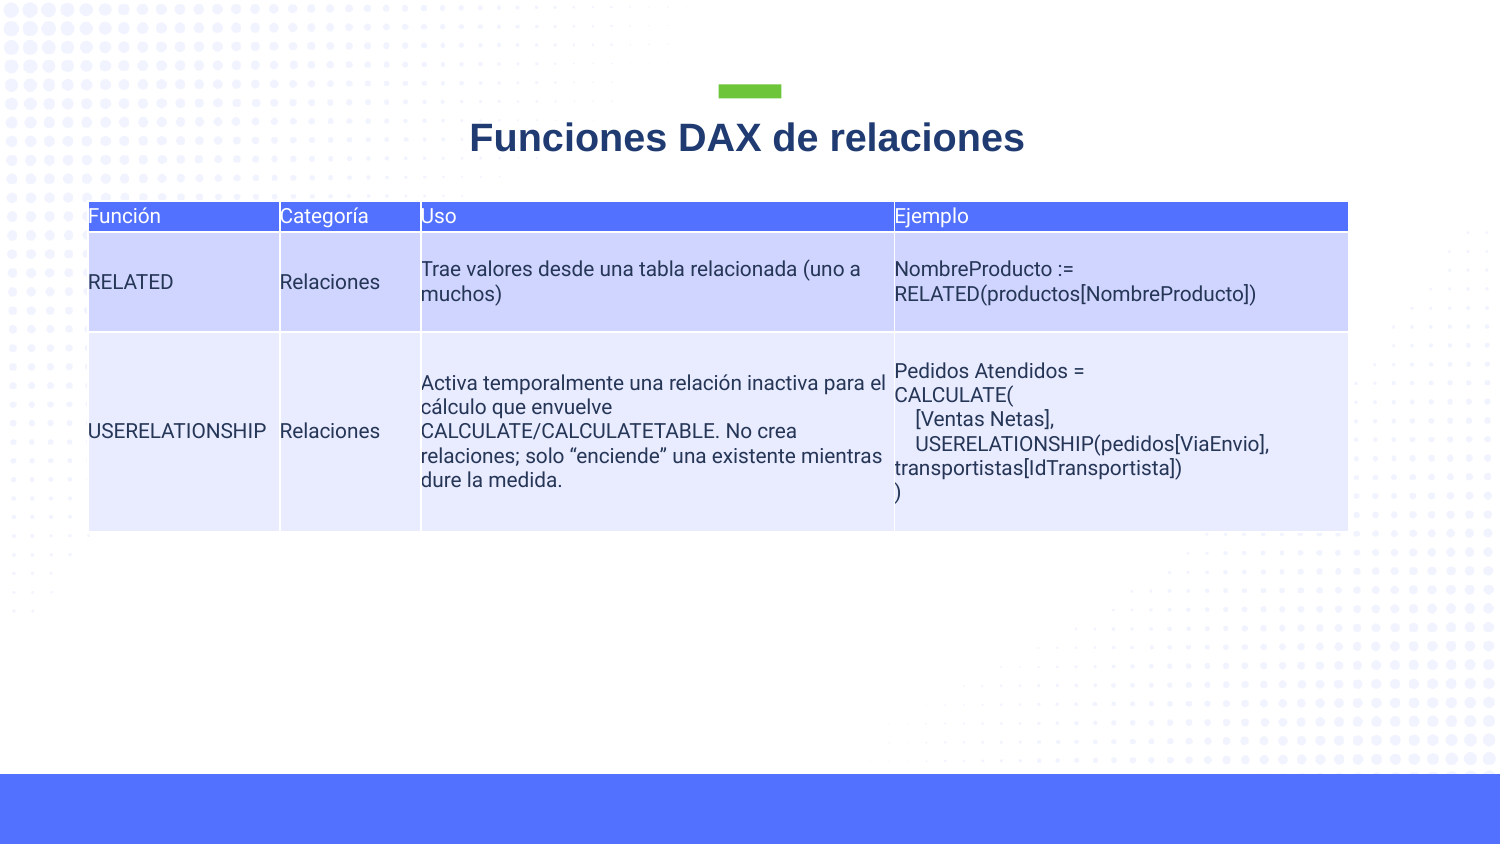

Funciones DAX de relaciones
| Función | Categoría | Uso | Ejemplo |
| --- | --- | --- | --- |
| RELATED | Relaciones | Trae valores desde una tabla relacionada (uno a muchos) | NombreProducto := RELATED(productos[NombreProducto]) |
| USERELATIONSHIP | Relaciones | Activa temporalmente una relación inactiva para el cálculo que envuelve CALCULATE/CALCULATETABLE. No crea relaciones; solo “enciende” una existente mientras dure la medida. | Pedidos Atendidos = CALCULATE(     [Ventas Netas],     USERELATIONSHIP(pedidos[ViaEnvio], transportistas[IdTransportista]) ) |